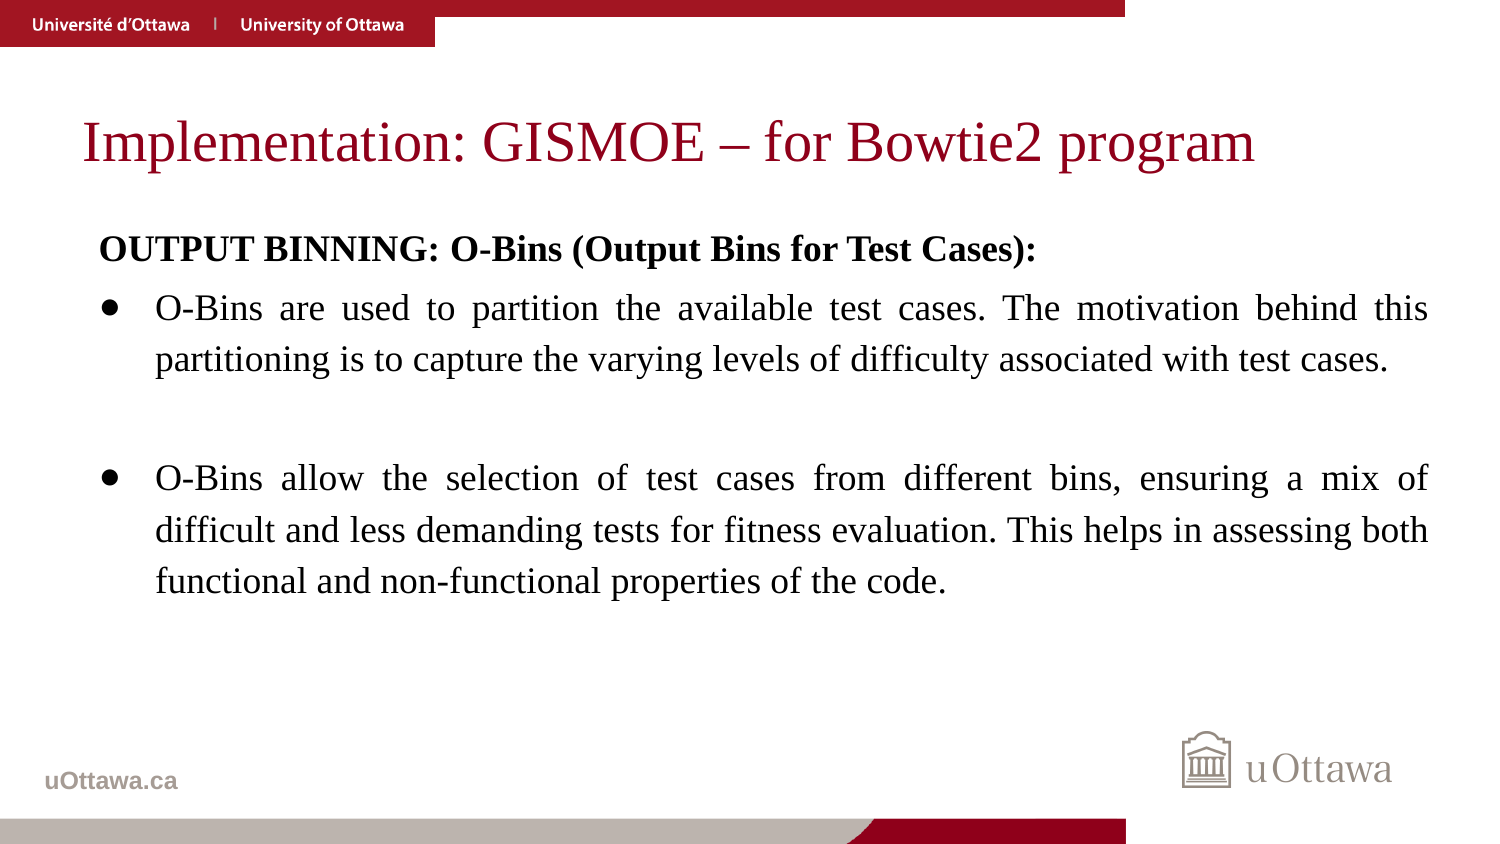

# Implementation: GISMOE – for Bowtie2 program
OUTPUT BINNING: O-Bins (Output Bins for Test Cases):
O-Bins are used to partition the available test cases. The motivation behind this partitioning is to capture the varying levels of difficulty associated with test cases.

O-Bins allow the selection of test cases from different bins, ensuring a mix of difficult and less demanding tests for fitness evaluation. This helps in assessing both functional and non-functional properties of the code.